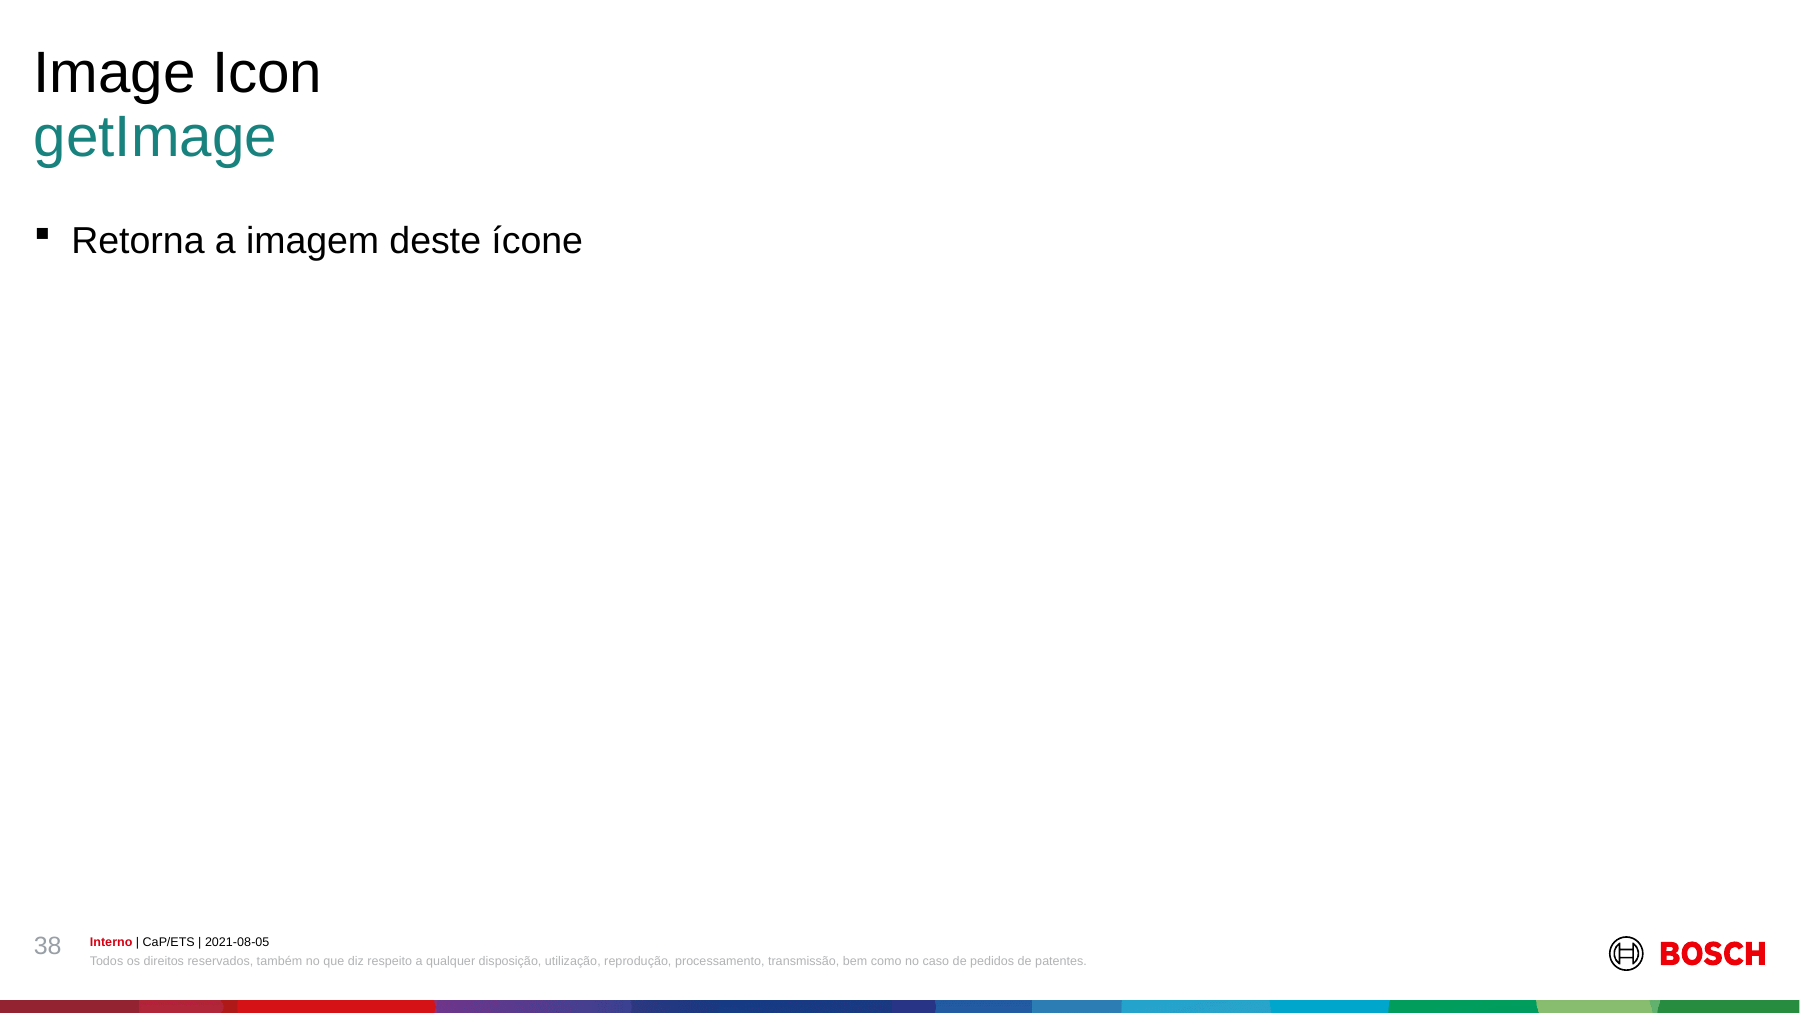

Image Icon
# getImage
Retorna a imagem deste ícone
38